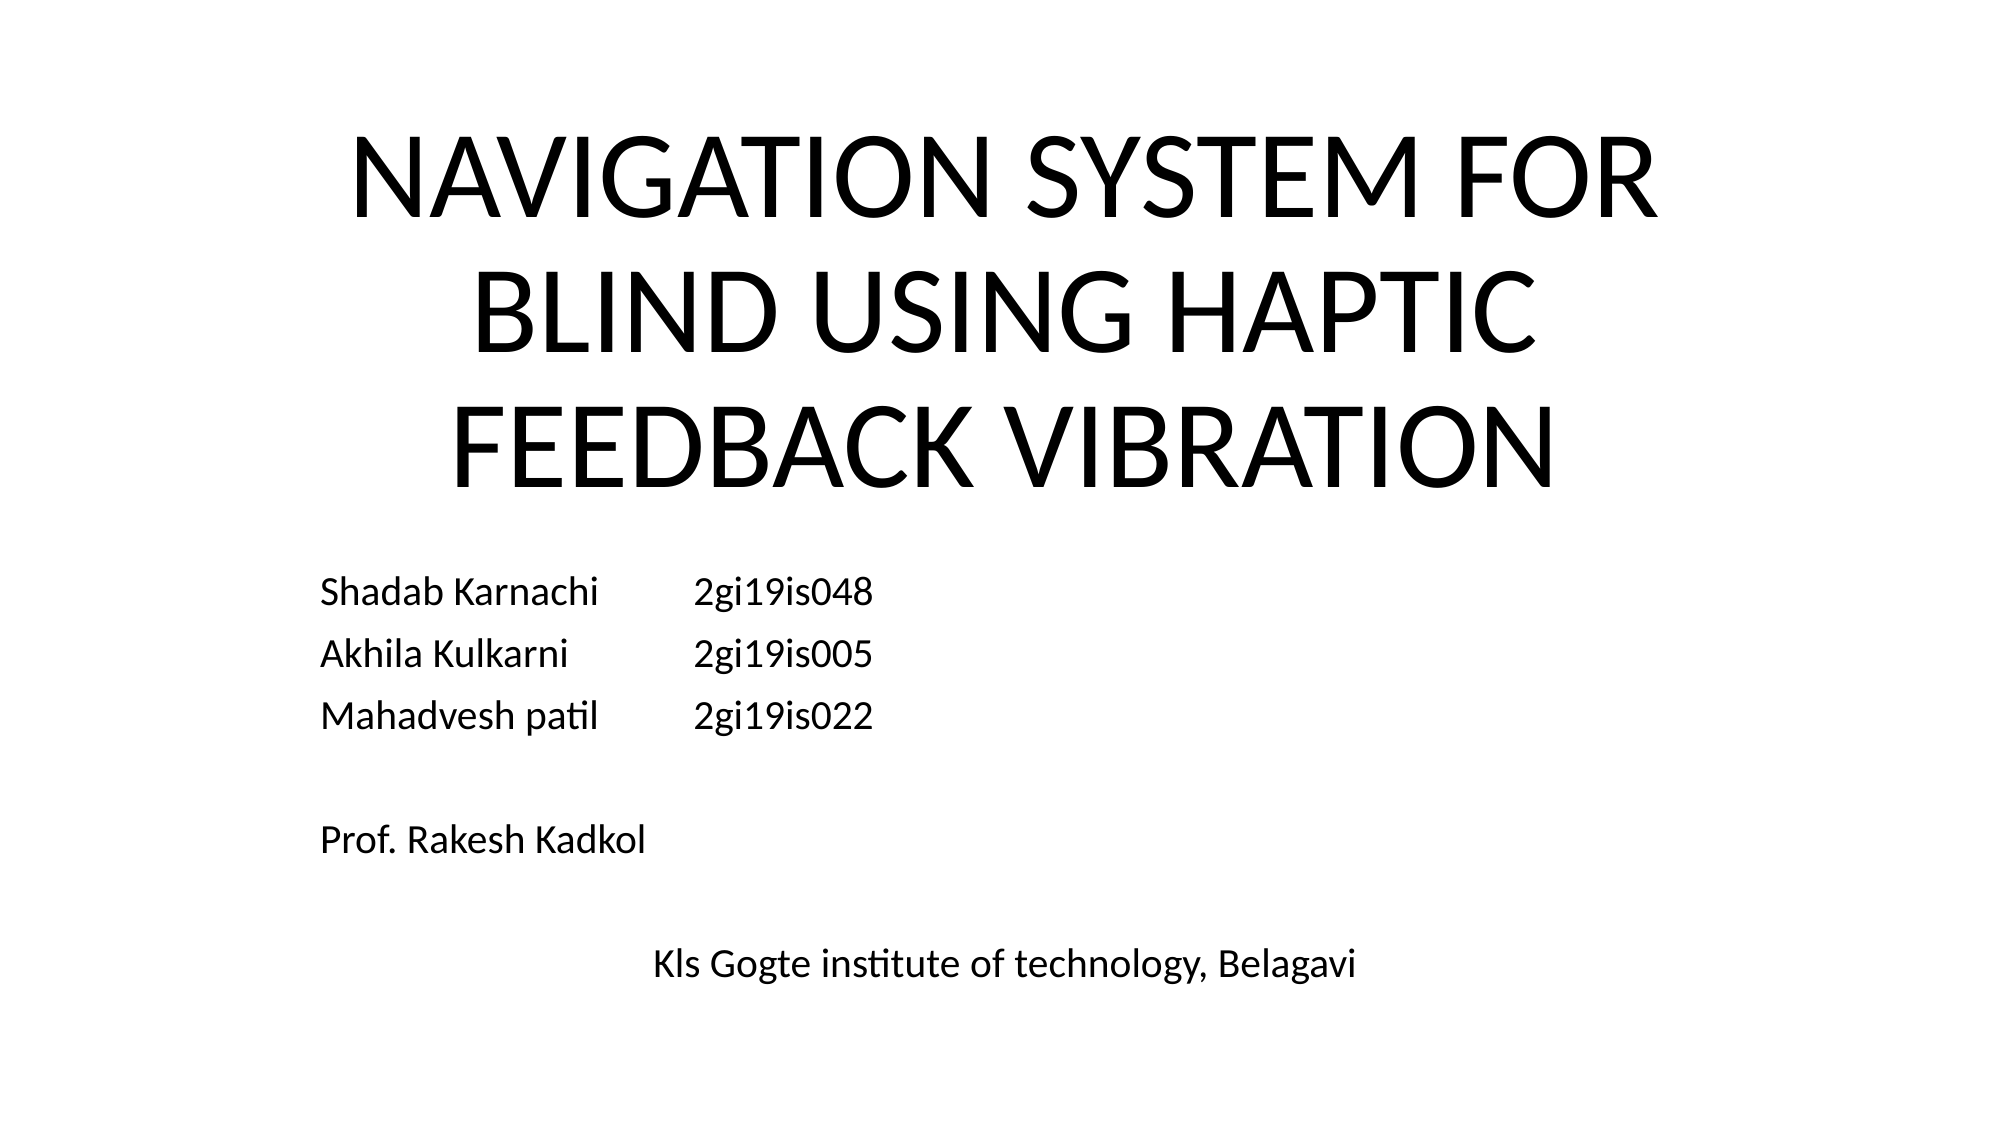

# NAVIGATION SYSTEM FOR BLIND USING HAPTIC FEEDBACK VIBRATION
		Shadab Karnachi	2gi19is048
		Akhila Kulkarni		2gi19is005
		Mahadvesh patil	2gi19is022

			Prof. Rakesh Kadkol

Kls Gogte institute of technology, Belagavi